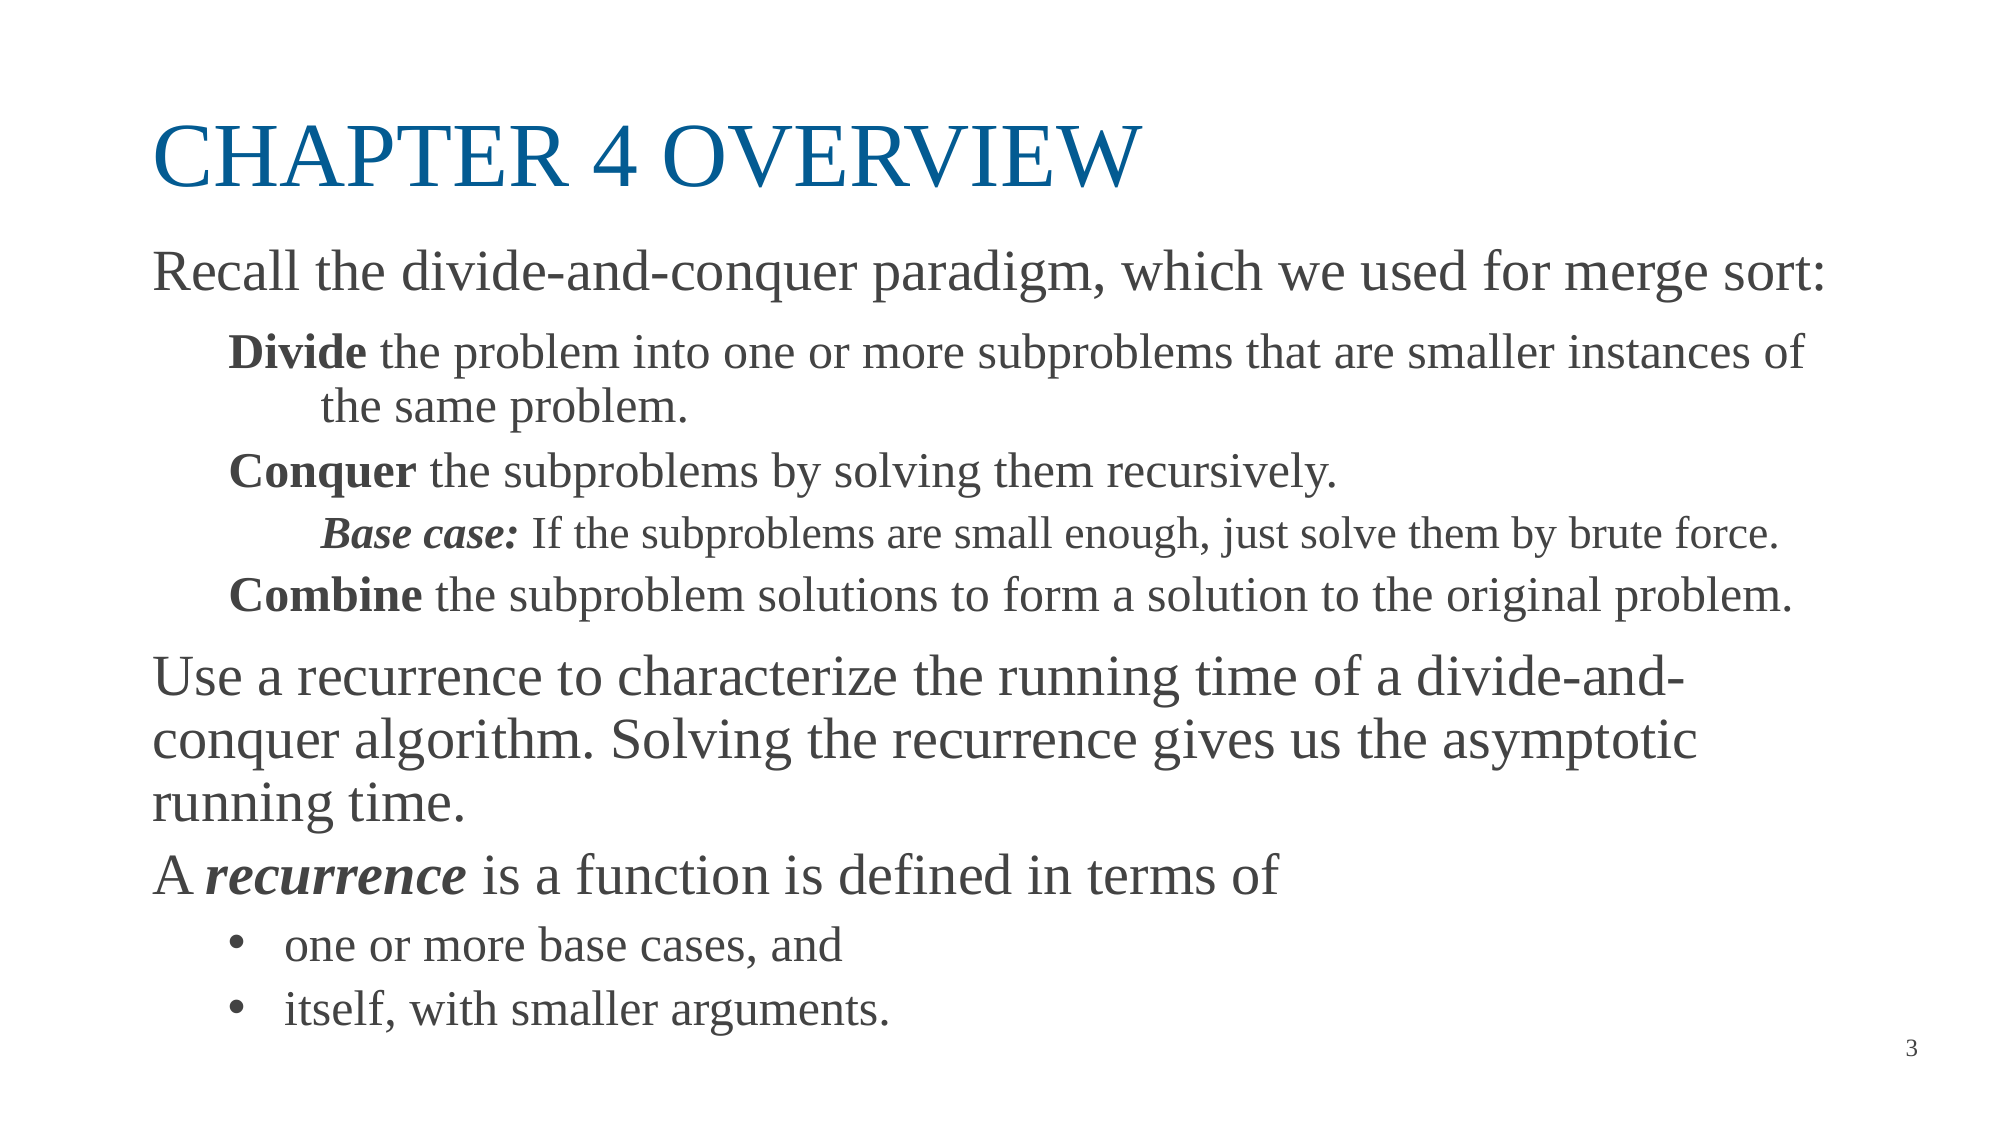

# CHAPTER 4 OVERVIEW
Recall the divide-and-conquer paradigm, which we used for merge sort:
Divide the problem into one or more subproblems that are smaller instances of the same problem.
Conquer the subproblems by solving them recursively.
Base case: If the subproblems are small enough, just solve them by brute force.
Combine the subproblem solutions to form a solution to the original problem.
Use a recurrence to characterize the running time of a divide-and-conquer algorithm. Solving the recurrence gives us the asymptotic running time.
A recurrence is a function is defined in terms of
one or more base cases, and
itself, with smaller arguments.
3